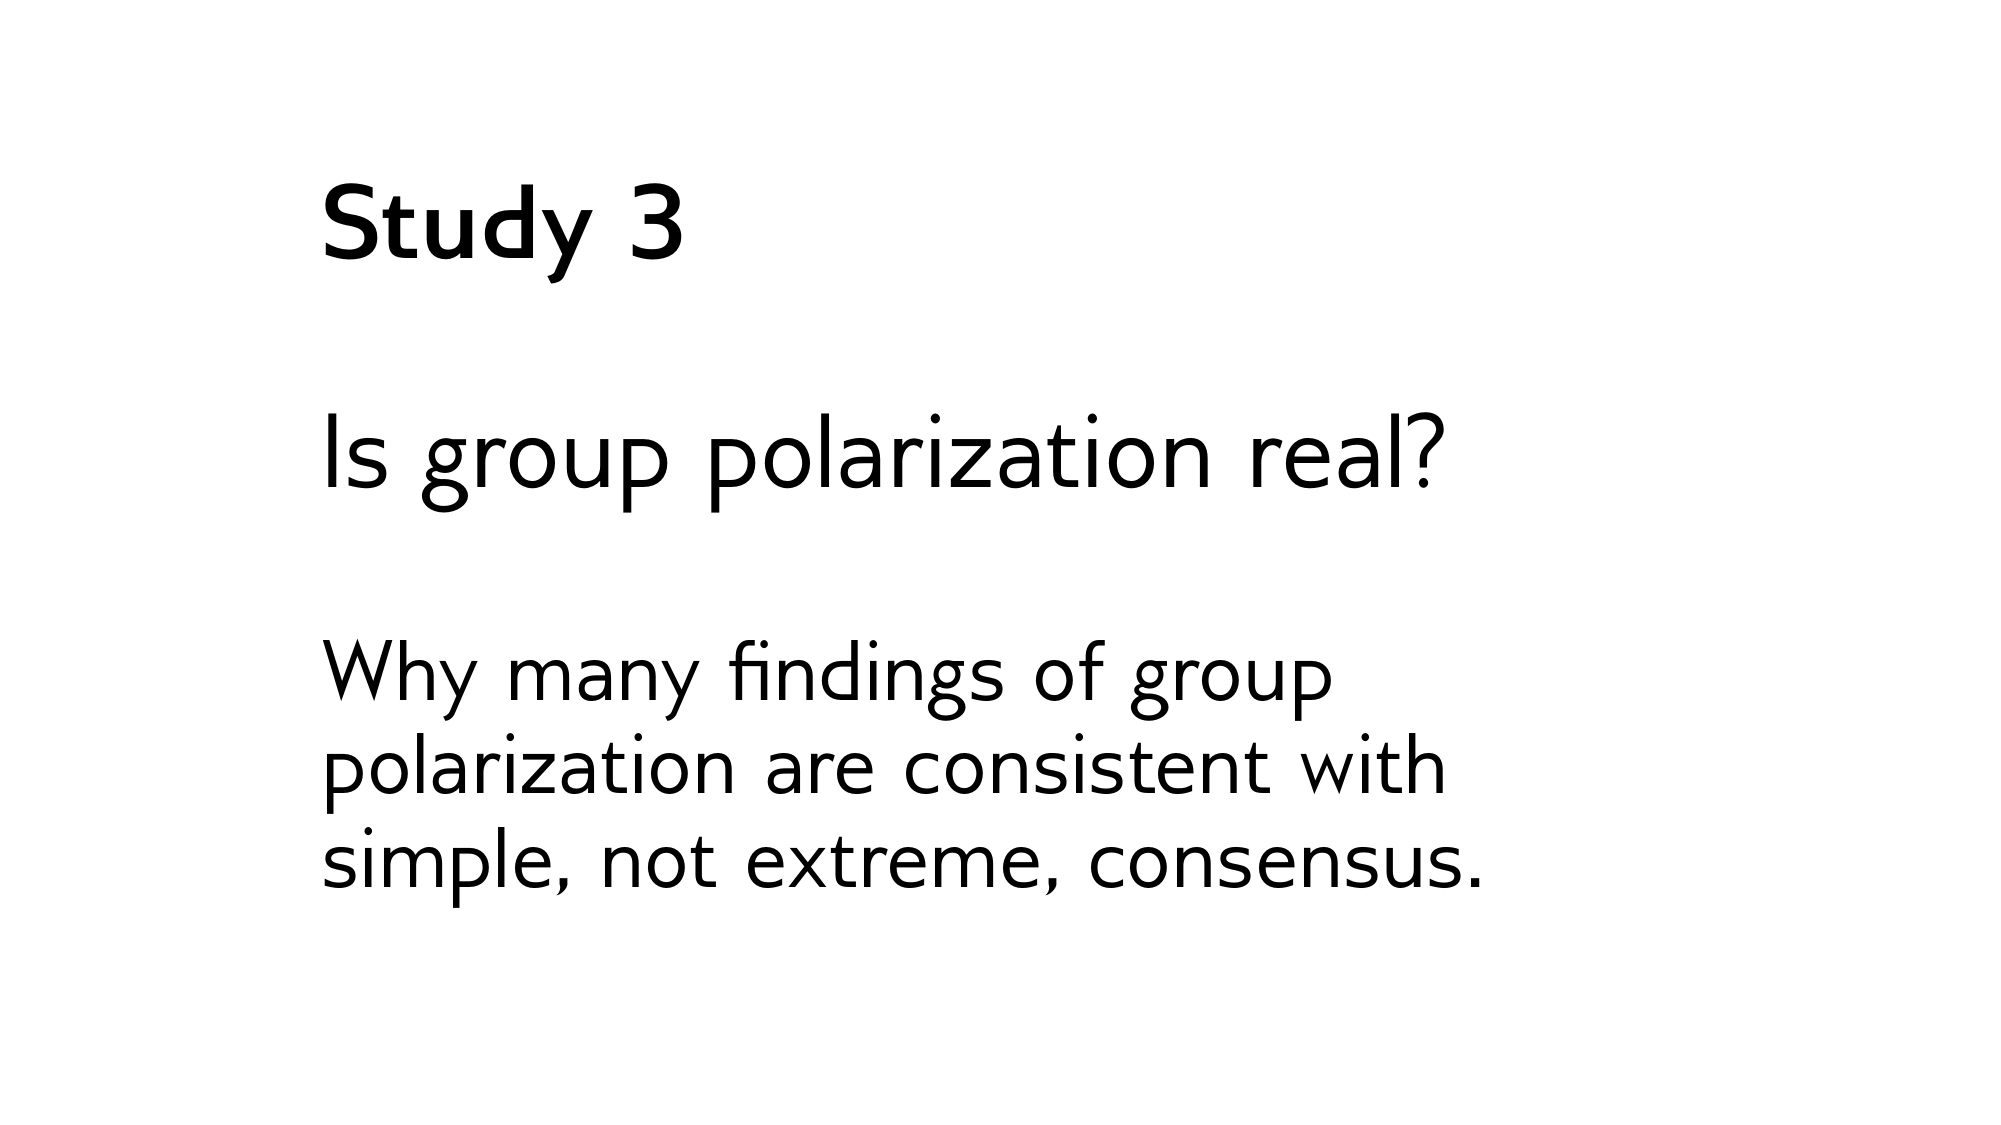

# Study 3 Is group polarization real? Why many findings of group polarization are consistent with simple, not extreme, consensus.